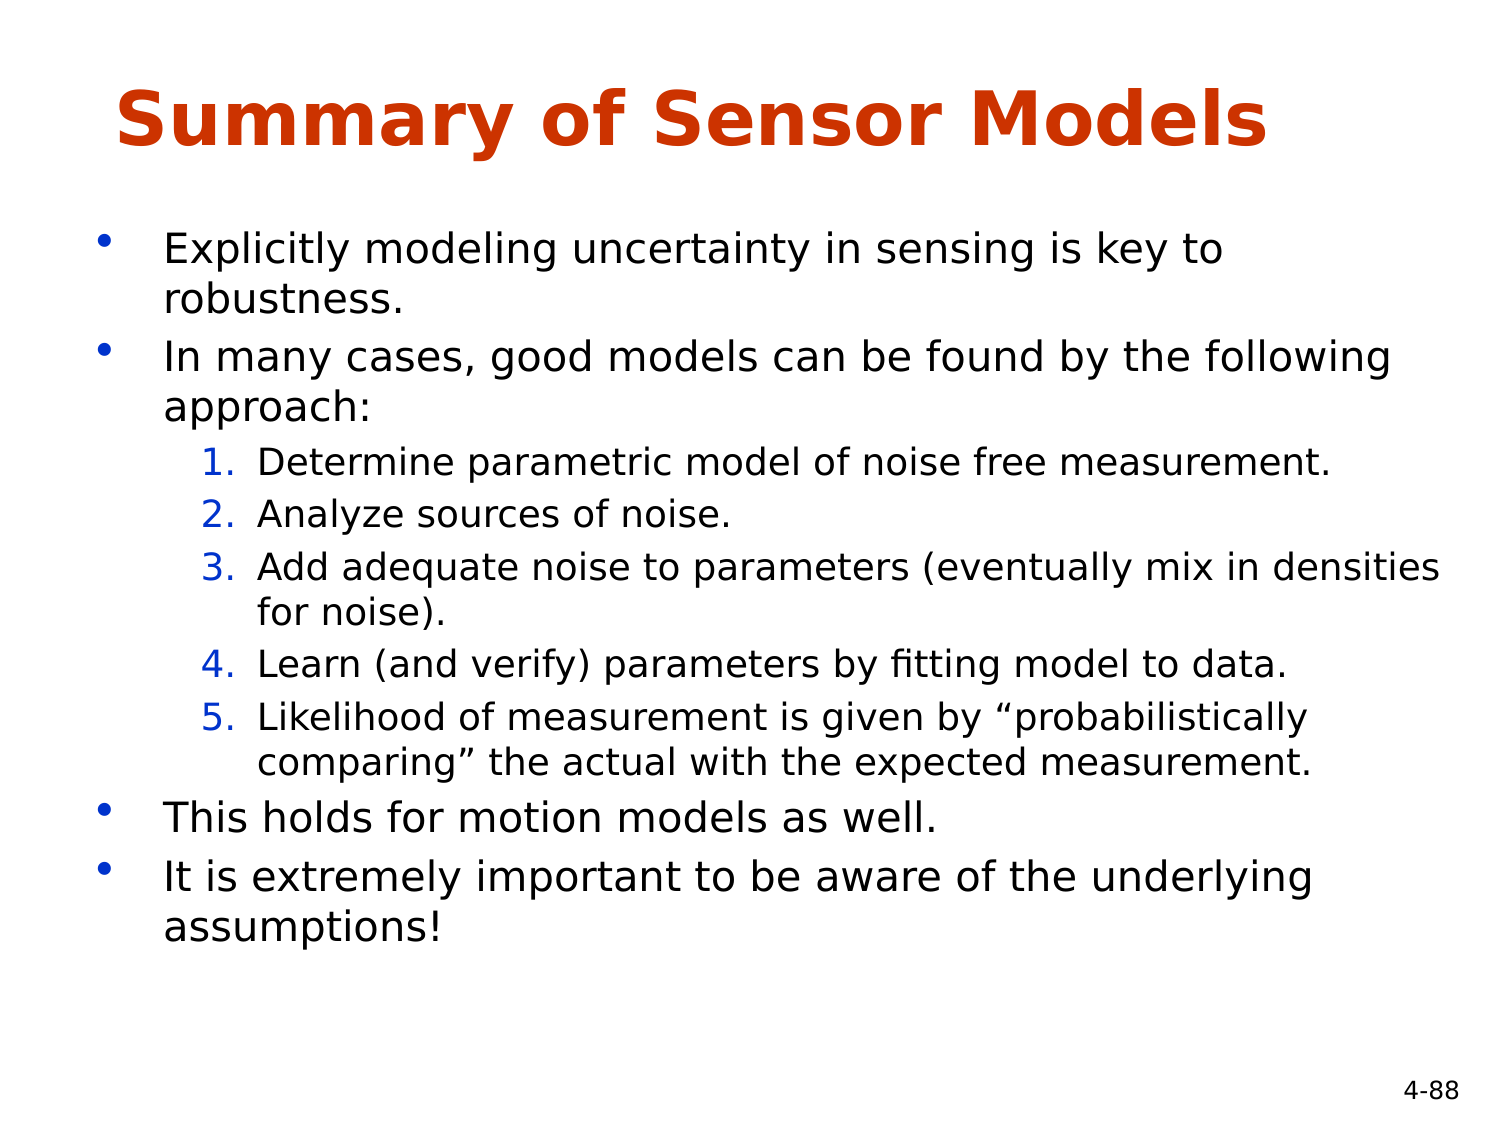

# Summary of Sensor Models
Explicitly modeling uncertainty in sensing is key to robustness.
In many cases, good models can be found by the following approach:
Determine parametric model of noise free measurement.
Analyze sources of noise.
Add adequate noise to parameters (eventually mix in densities for noise).
Learn (and verify) parameters by fitting model to data.
Likelihood of measurement is given by “probabilistically comparing” the actual with the expected measurement.
This holds for motion models as well.
It is extremely important to be aware of the underlying assumptions!